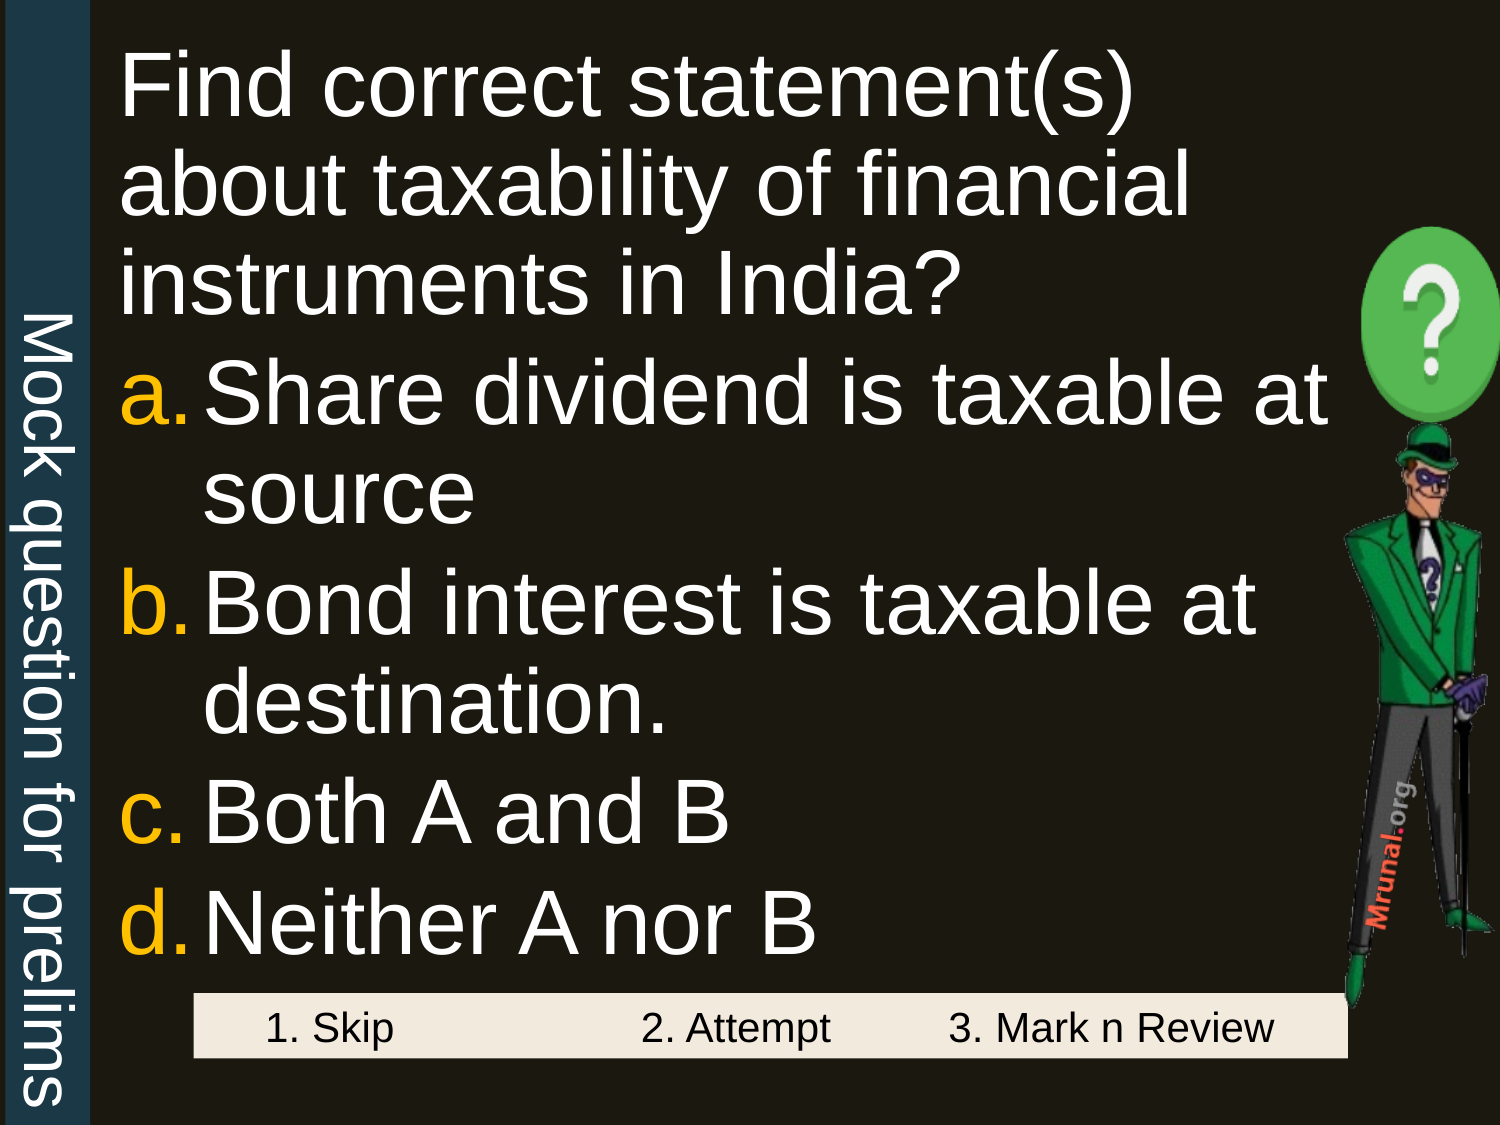

Mock question for prelims
Find correct statement(s) about taxability of financial instruments in India?
Share dividend is taxable at source
Bond interest is taxable at destination.
Both A and B
Neither A nor B